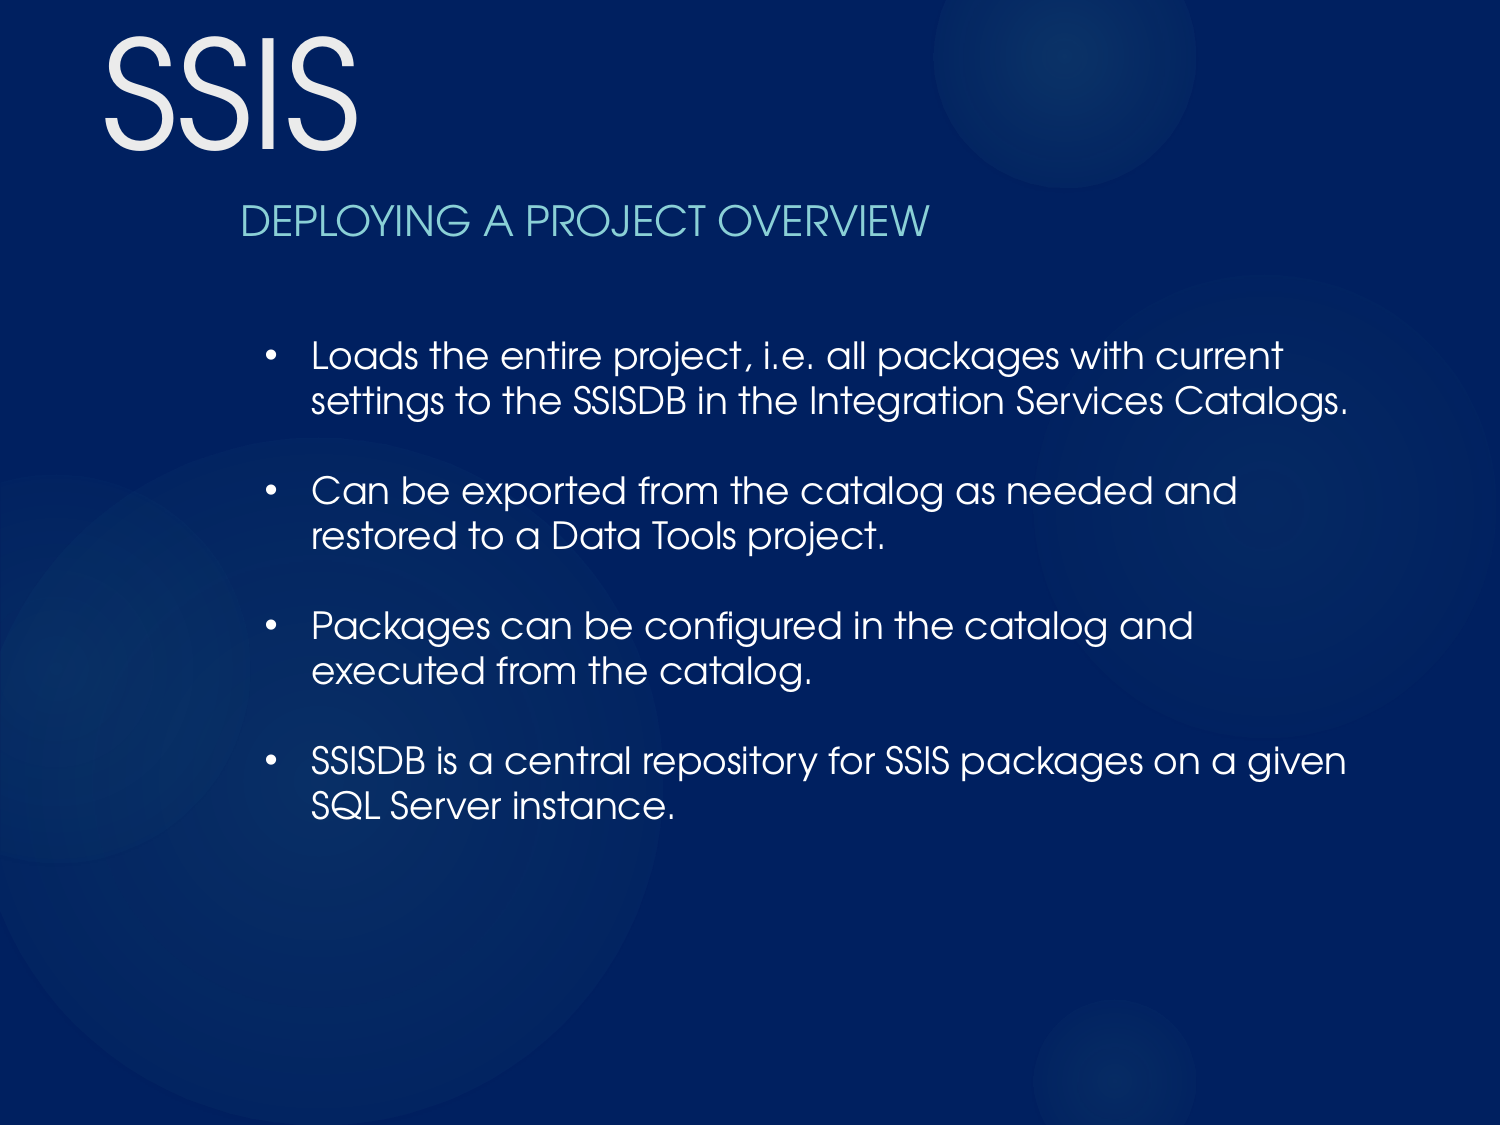

# SSIS
Deploying a project overview
Loads the entire project, i.e. all packages with current settings to the SSISDB in the Integration Services Catalogs.

Can be exported from the catalog as needed and restored to a Data Tools project.

Packages can be configured in the catalog and executed from the catalog.

SSISDB is a central repository for SSIS packages on a given SQL Server instance.